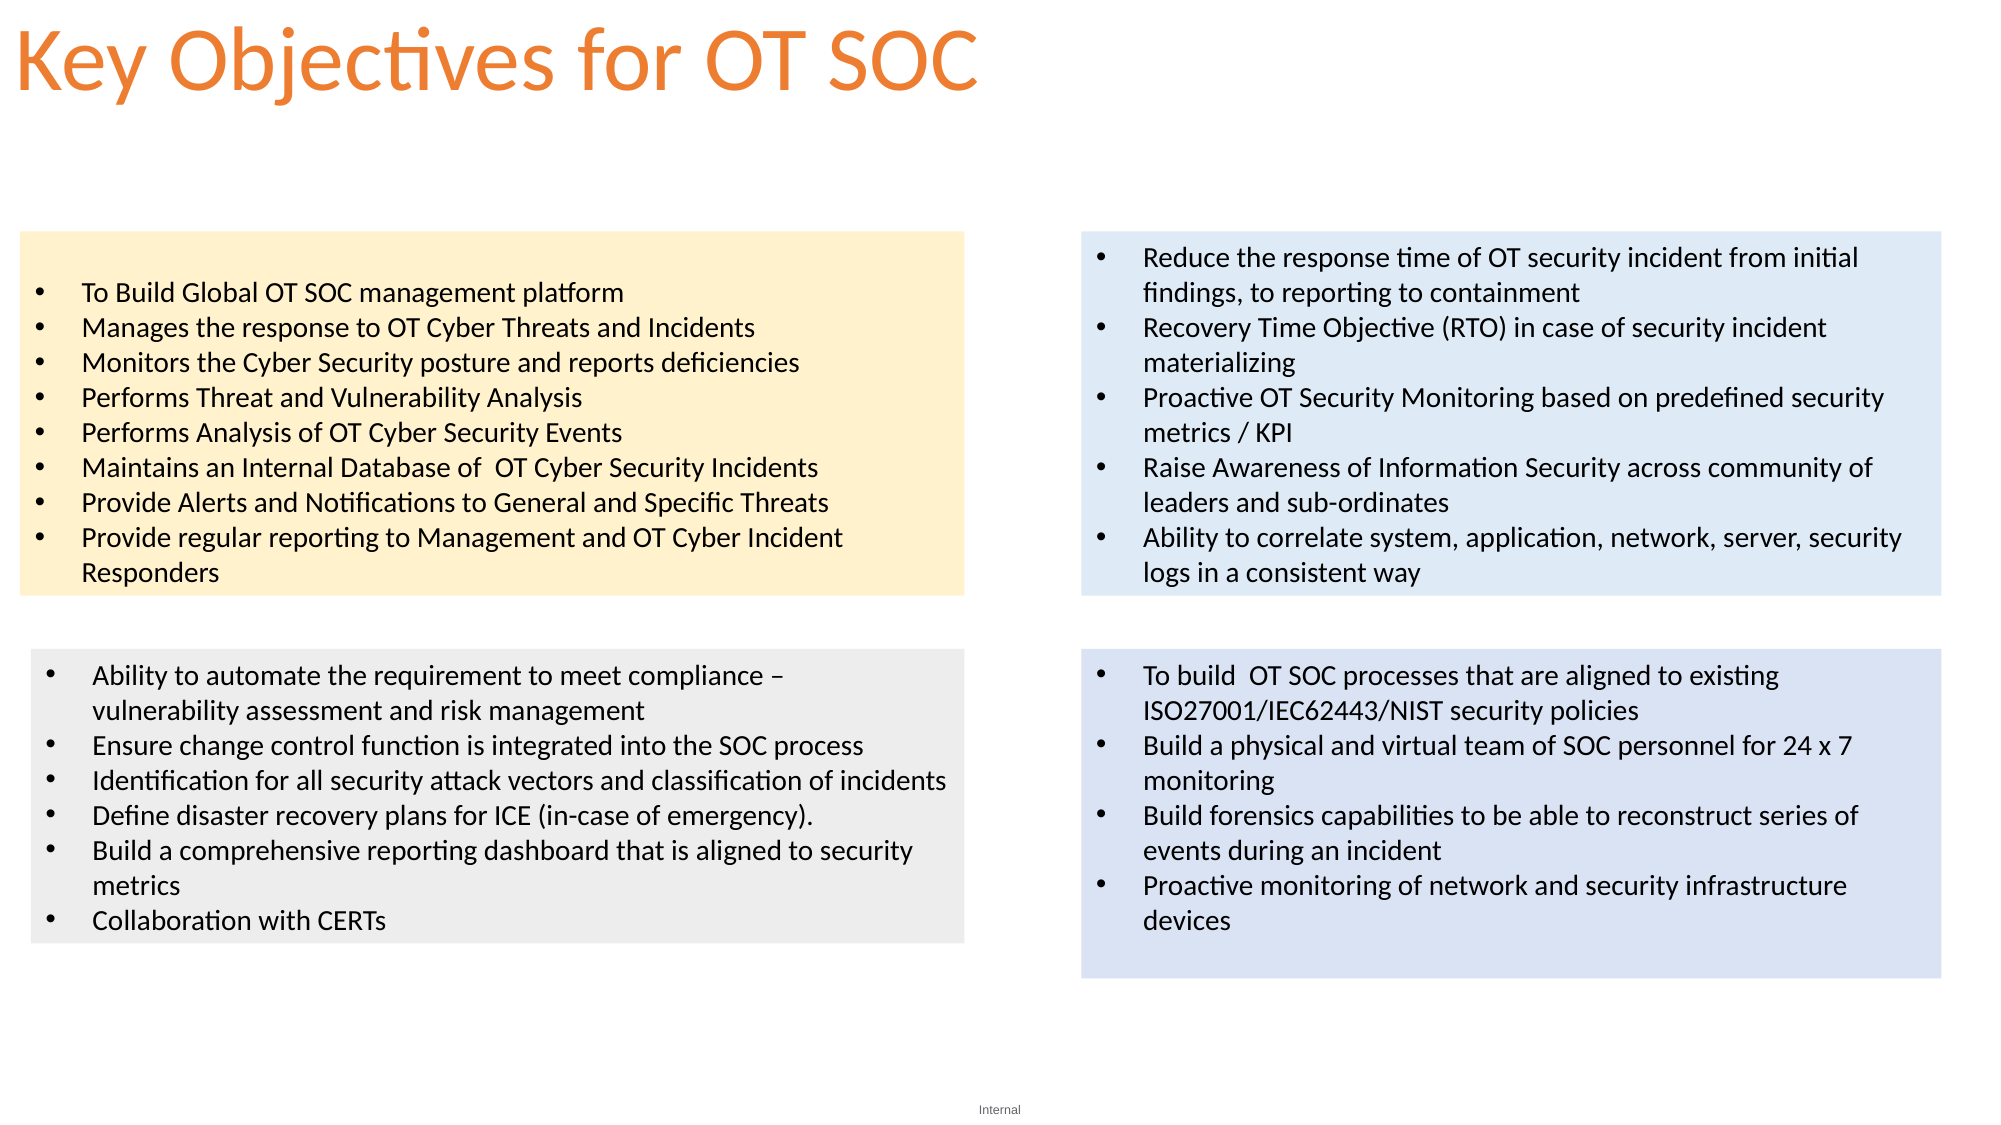

# Key Objectives for OT SOC

To Build Global OT SOC management platform
Manages the response to OT Cyber Threats and Incidents
Monitors the Cyber Security posture and reports deficiencies
Performs Threat and Vulnerability Analysis
Performs Analysis of OT Cyber Security Events
Maintains an Internal Database of  OT Cyber Security Incidents
Provide Alerts and Notifications to General and Specific Threats
Provide regular reporting to Management and OT Cyber Incident Responders
Reduce the response time of OT security incident from initial findings, to reporting to containment
Recovery Time Objective (RTO) in case of security incident materializing
Proactive OT Security Monitoring based on predefined security metrics / KPI
Raise Awareness of Information Security across community of leaders and sub-ordinates
Ability to correlate system, application, network, server, security logs in a consistent way
Ability to automate the requirement to meet compliance –      vulnerability assessment and risk management
Ensure change control function is integrated into the SOC process
Identification for all security attack vectors and classification of incidents
Define disaster recovery plans for ICE (in-case of emergency).
Build a comprehensive reporting dashboard that is aligned to security metrics
Collaboration with CERTs
To build  OT SOC processes that are aligned to existing ISO27001/IEC62443/NIST security policies
Build a physical and virtual team of SOC personnel for 24 x 7 monitoring
Build forensics capabilities to be able to reconstruct series of events during an incident
Proactive monitoring of network and security infrastructure devices